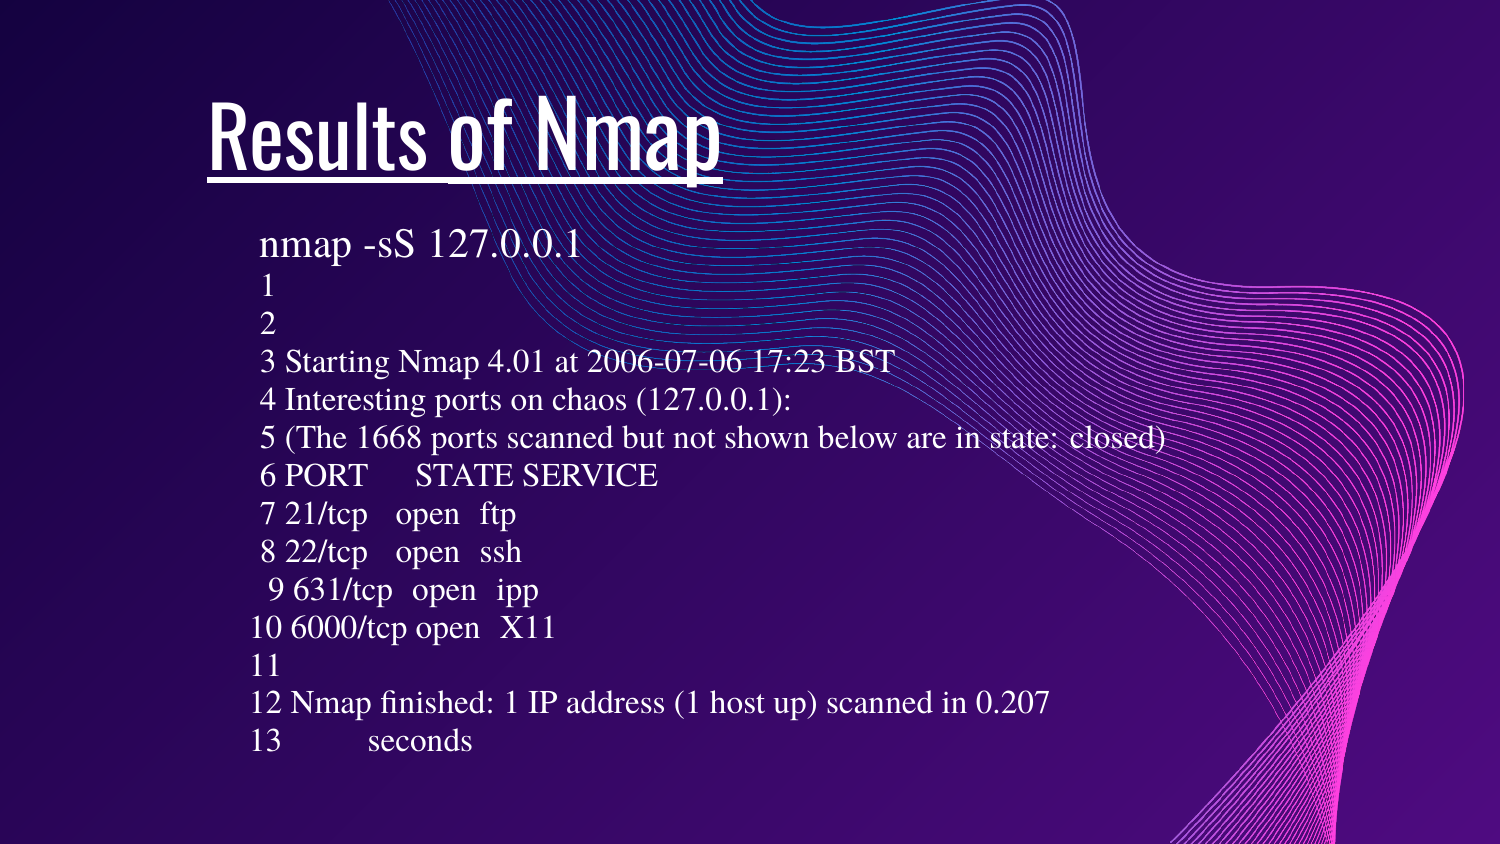

Results of Nmap
   nmap -sS 127.0.0.1
   1
   2
   3 Starting Nmap 4.01 at 2006-07-06 17:23 BST
   4 Interesting ports on chaos (127.0.0.1):
   5 (The 1668 ports scanned but not shown below are in state: closed)
   6 PORT     STATE SERVICE
   7 21/tcp   open  ftp
   8 22/tcp   open  ssh
    9 631/tcp  open  ipp
  10 6000/tcp open  X11
  11
  12 Nmap finished: 1 IP address (1 host up) scanned in 0.207
  13         seconds